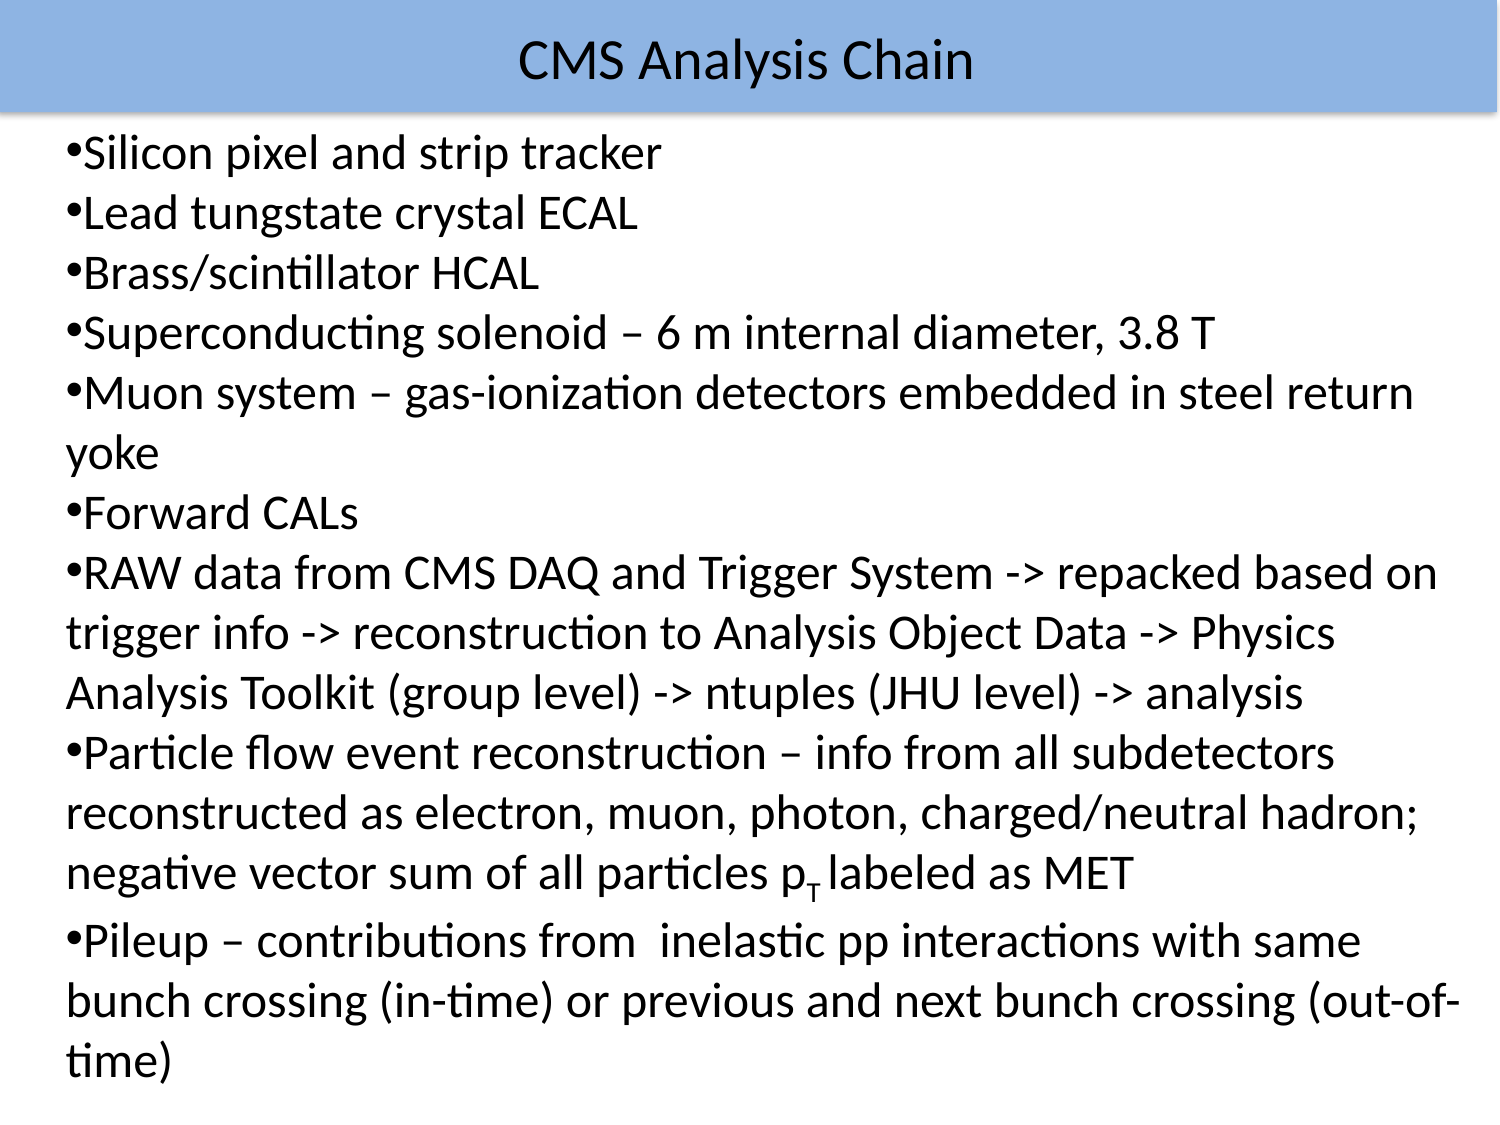

CMS Analysis Chain
Silicon pixel and strip tracker
Lead tungstate crystal ECAL
Brass/scintillator HCAL
Superconducting solenoid – 6 m internal diameter, 3.8 T
Muon system – gas-ionization detectors embedded in steel return yoke
Forward CALs
RAW data from CMS DAQ and Trigger System -> repacked based on trigger info -> reconstruction to Analysis Object Data -> Physics Analysis Toolkit (group level) -> ntuples (JHU level) -> analysis
Particle flow event reconstruction – info from all subdetectors reconstructed as electron, muon, photon, charged/neutral hadron; negative vector sum of all particles pT labeled as MET
Pileup – contributions from  inelastic pp interactions with same bunch crossing (in-time) or previous and next bunch crossing (out-of-time)